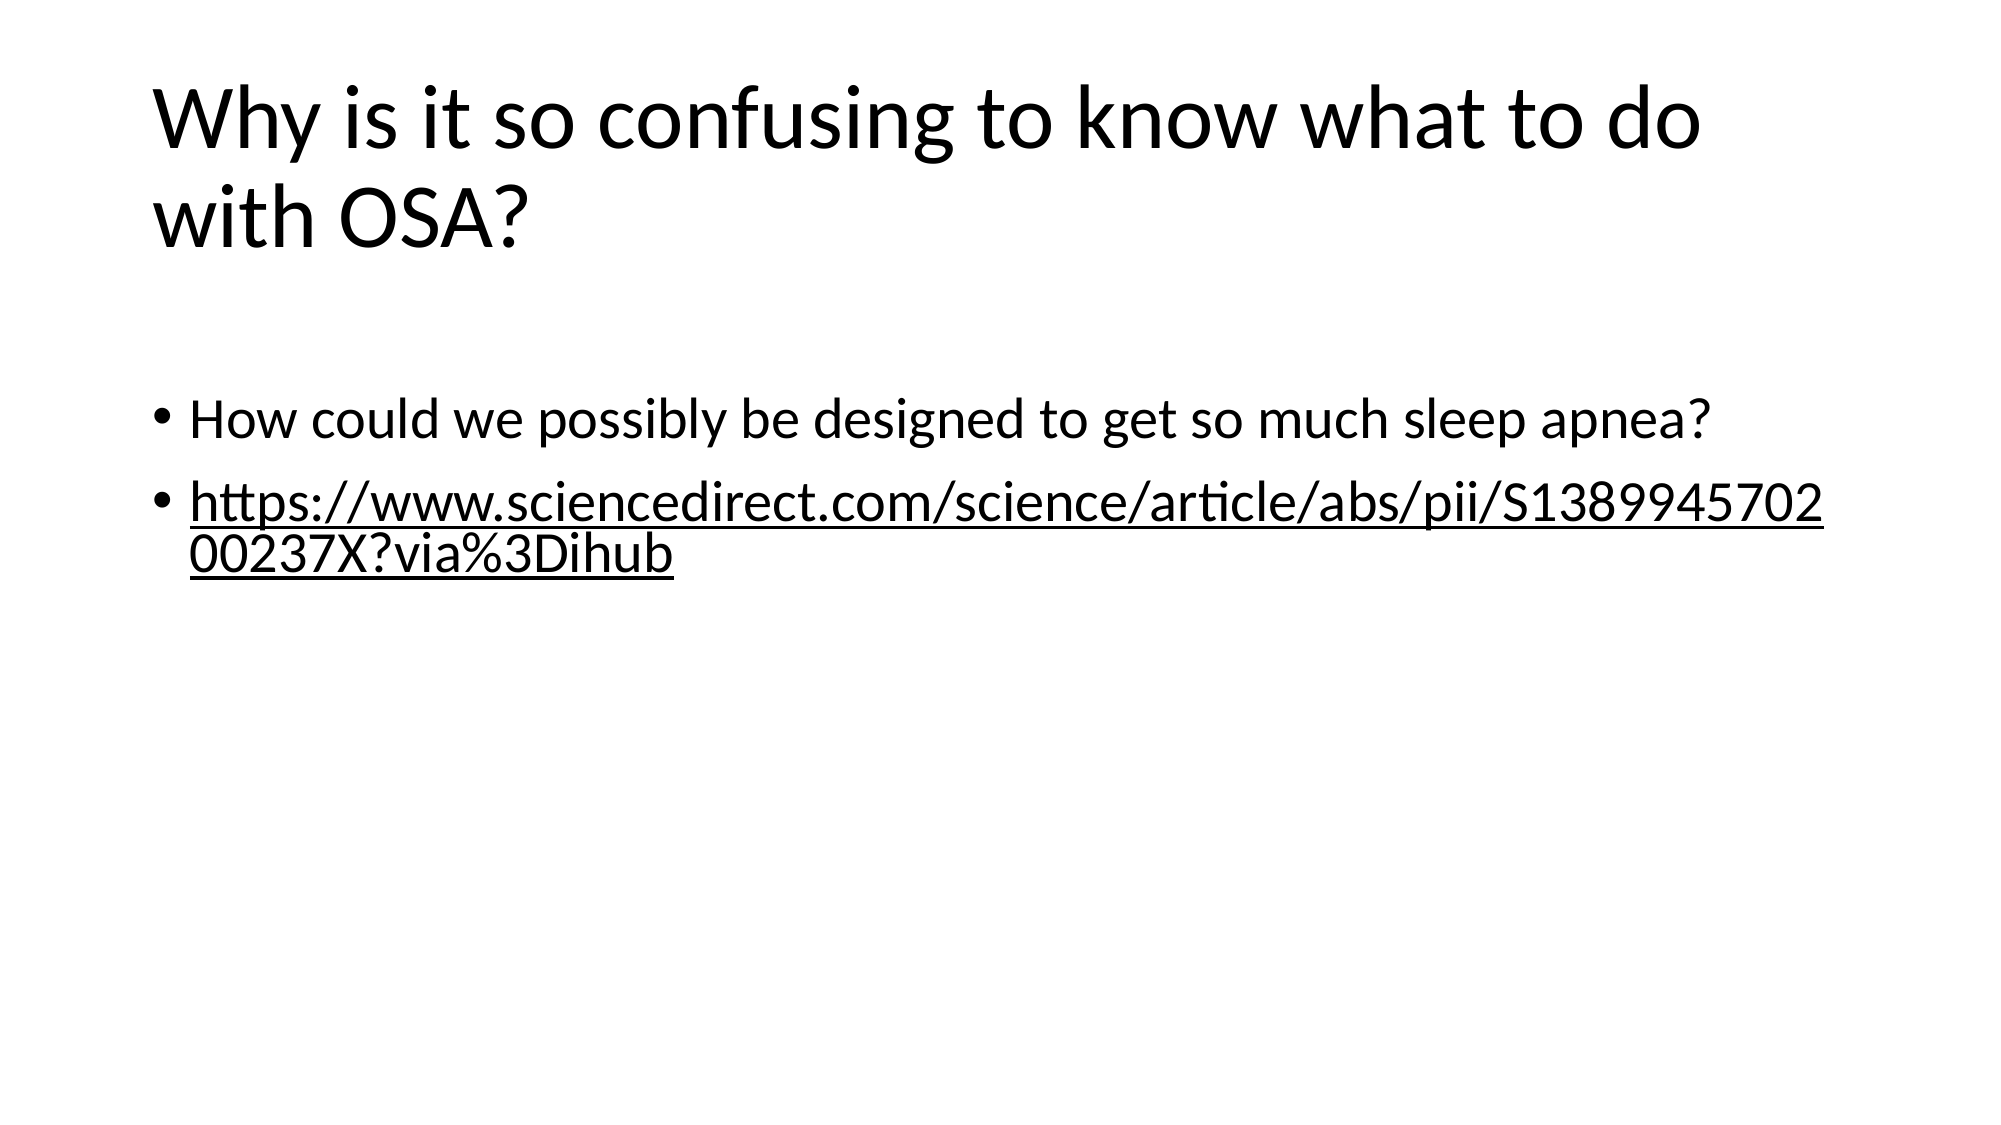

# Why is it so confusing to know what to do with OSA?

How could we possibly be designed to get so much sleep apnea?
https://www.sciencedirect.com/science/article/abs/pii/S138994570200237X?via%3Dihub